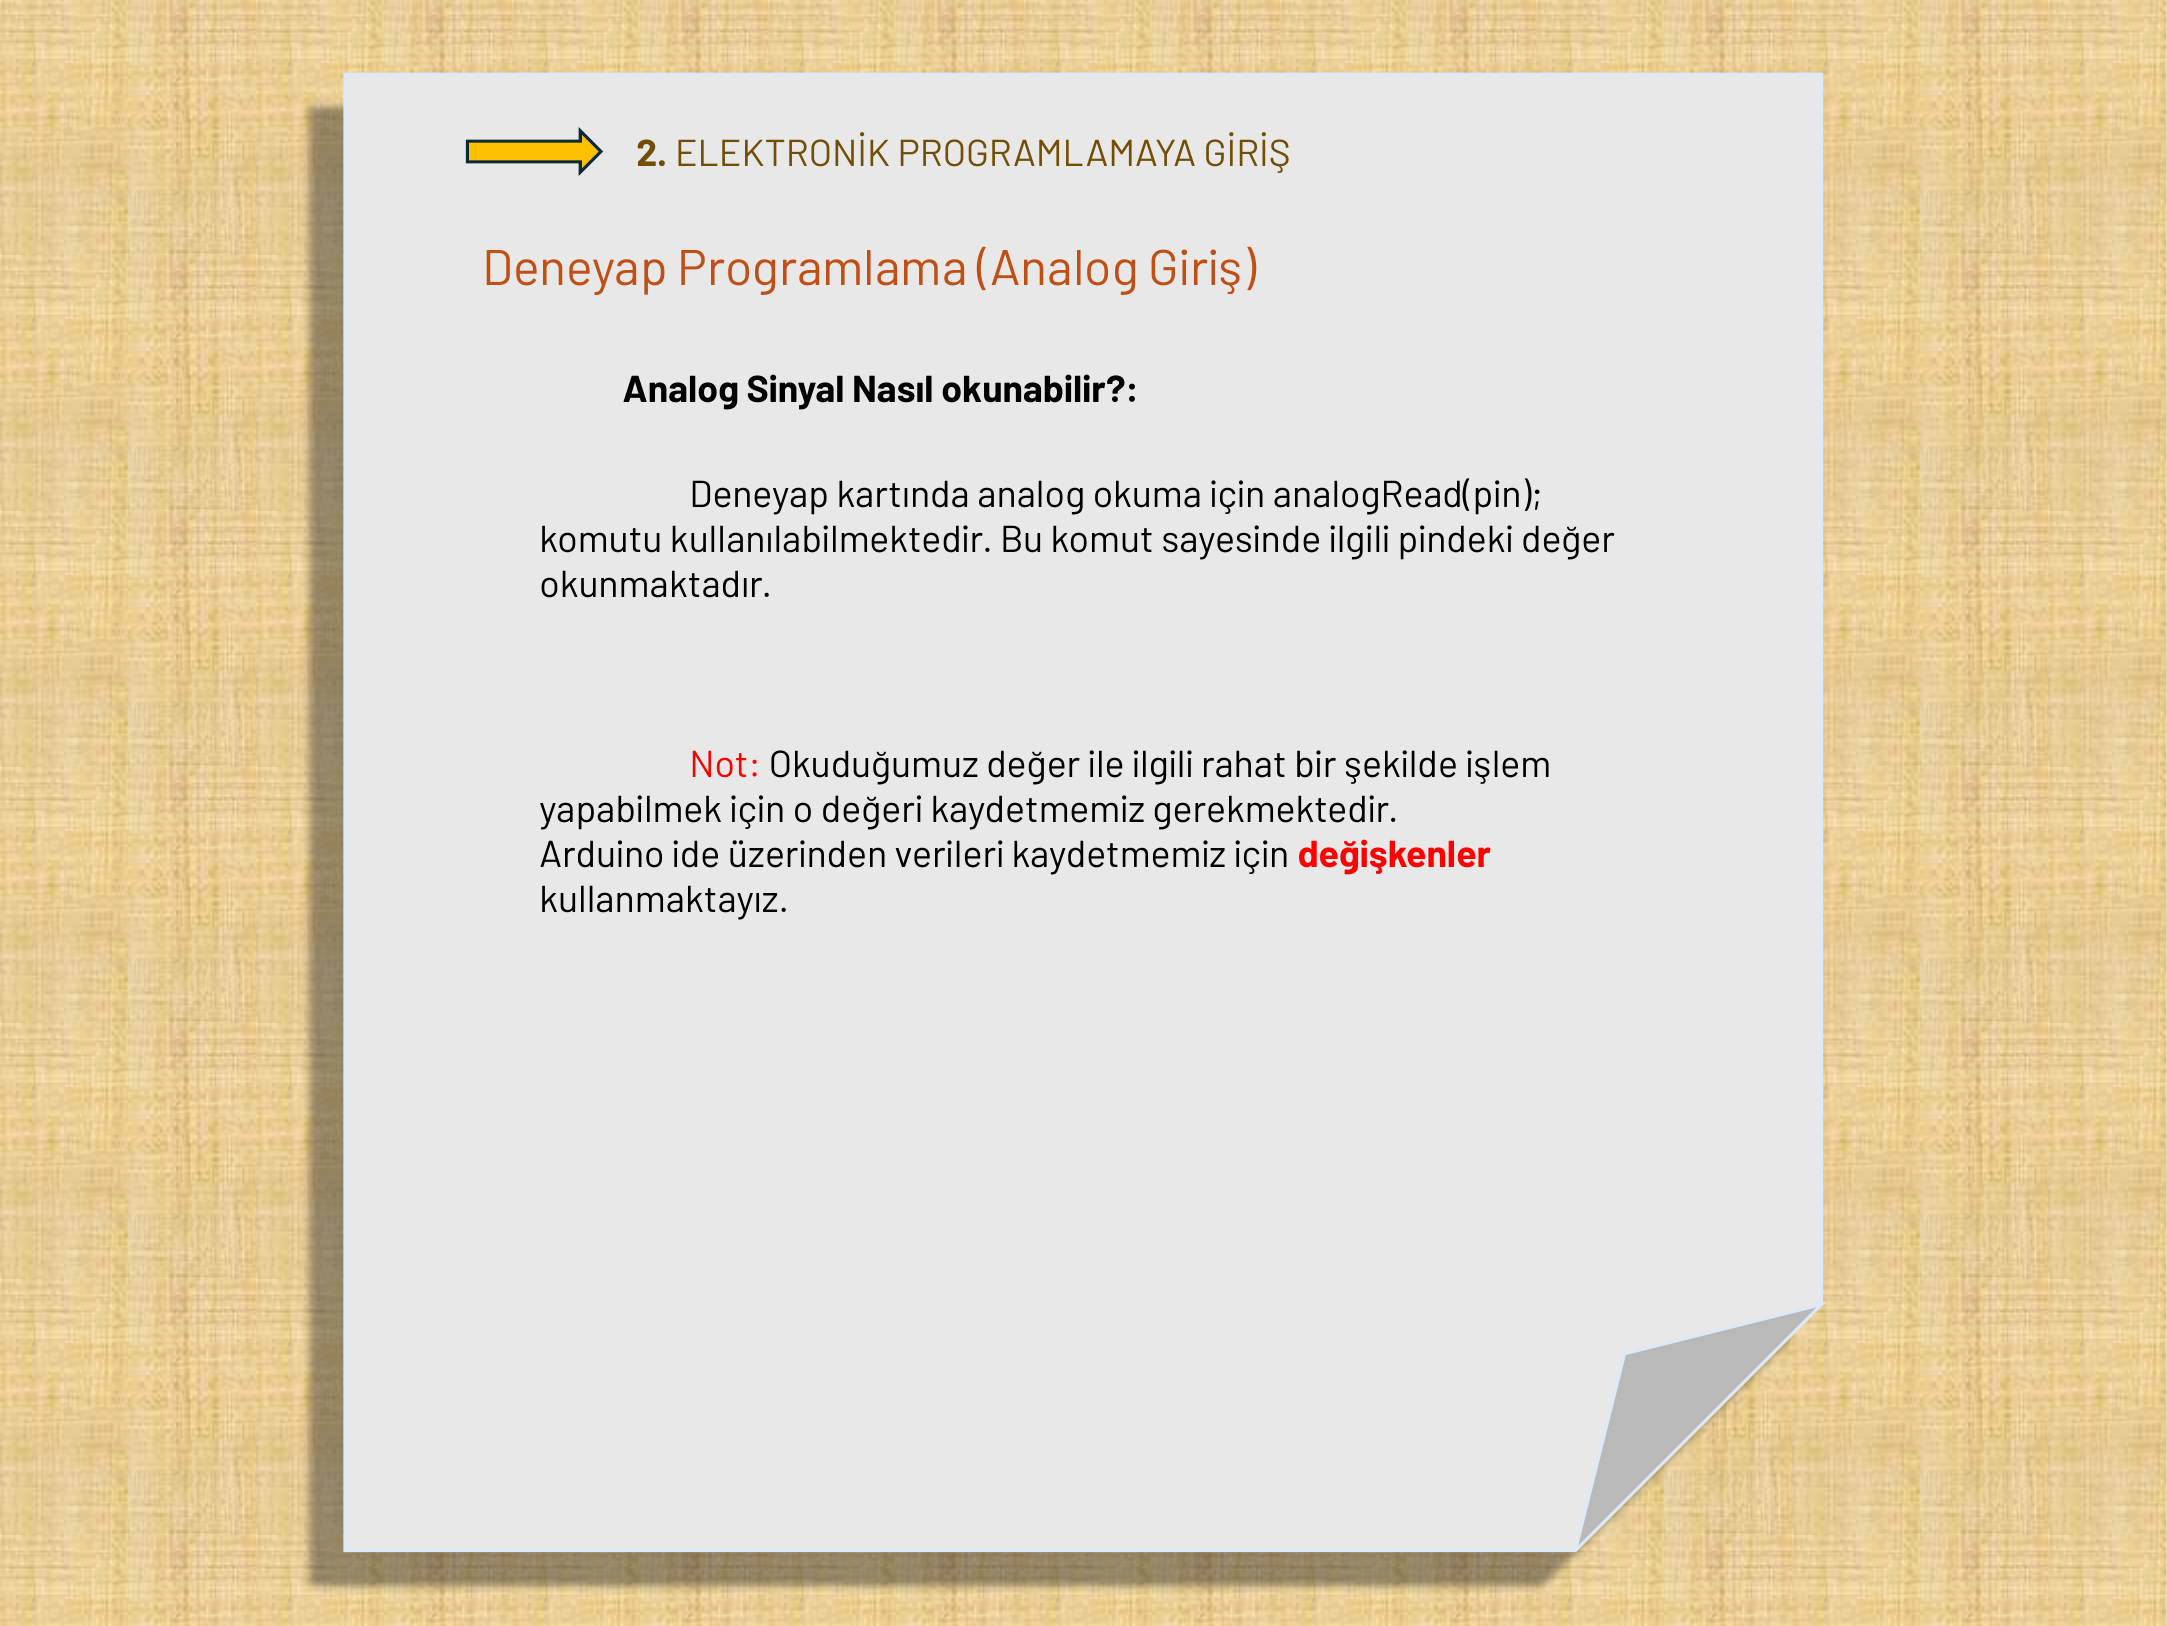

2. ELEKTRONİK PROGRAMLAMAYA GİRİŞ

Deneyap Programlama (Analog Giriş)
Analog Sinyal Nasıl okunabilir?:
	Deneyap kartında analog okuma için analogRead(pin); komutu kullanılabilmektedir. Bu komut sayesinde ilgili pindeki değer okunmaktadır.

	Not: Okuduğumuz değer ile ilgili rahat bir şekilde işlem yapabilmek için o değeri kaydetmemiz gerekmektedir.
Arduino ide üzerinden verileri kaydetmemiz için değişkenler kullanmaktayız.